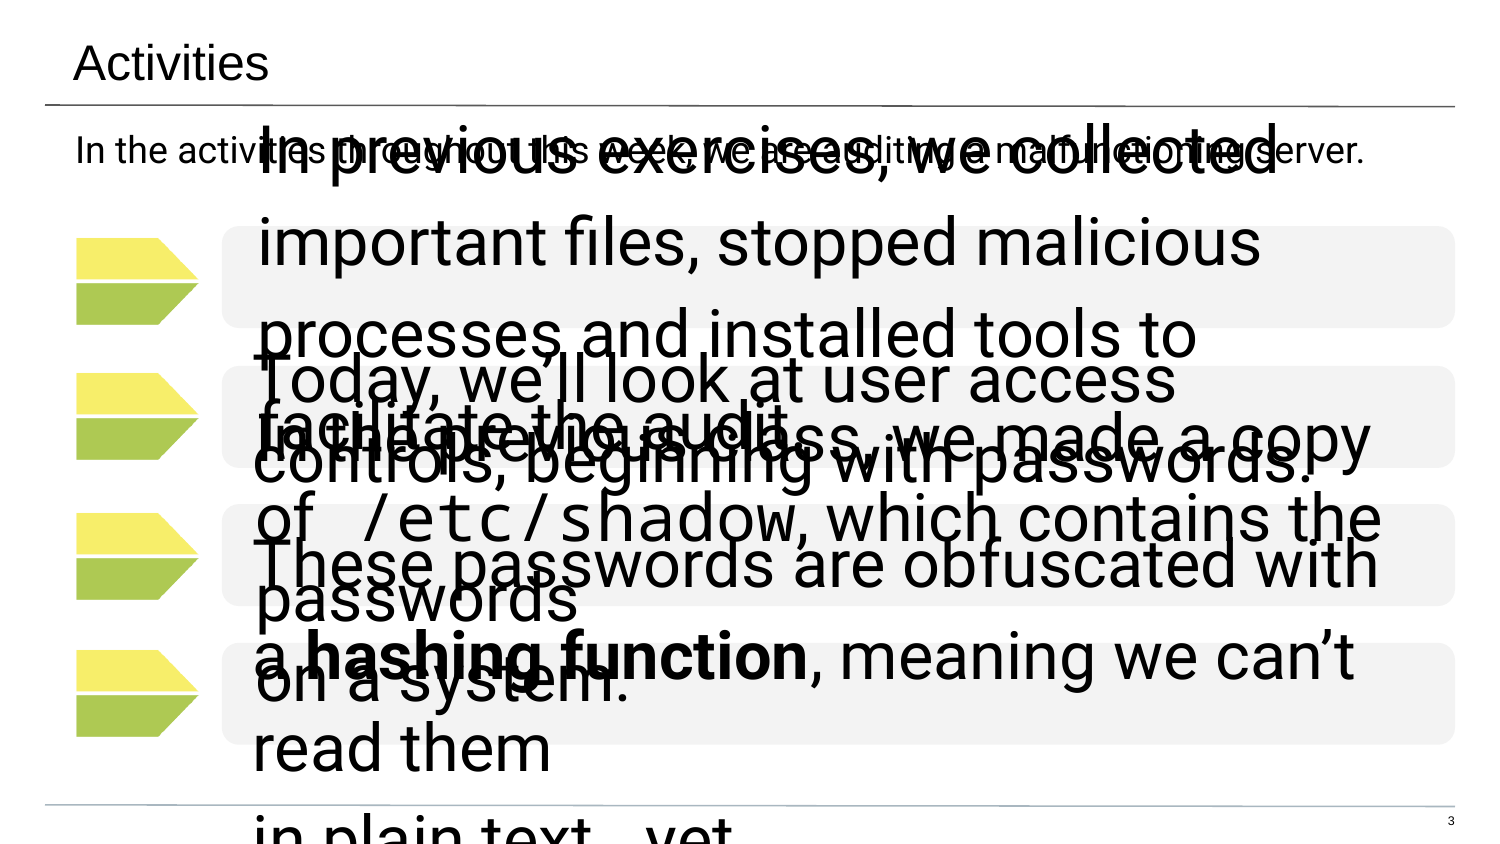

# Activities
In the activities throughout this week, we are auditing a malfunctioning server.

In previous exercises, we collected important files, stopped malicious processes and installed tools to facilitate the audit.
Today, we’ll look at user access controls, beginning with passwords.
In the previous class, we made a copy of /etc/shadow, which contains the passwords
on a system.
These passwords are obfuscated with a hashing function, meaning we can’t read them
in plain text...yet.

3